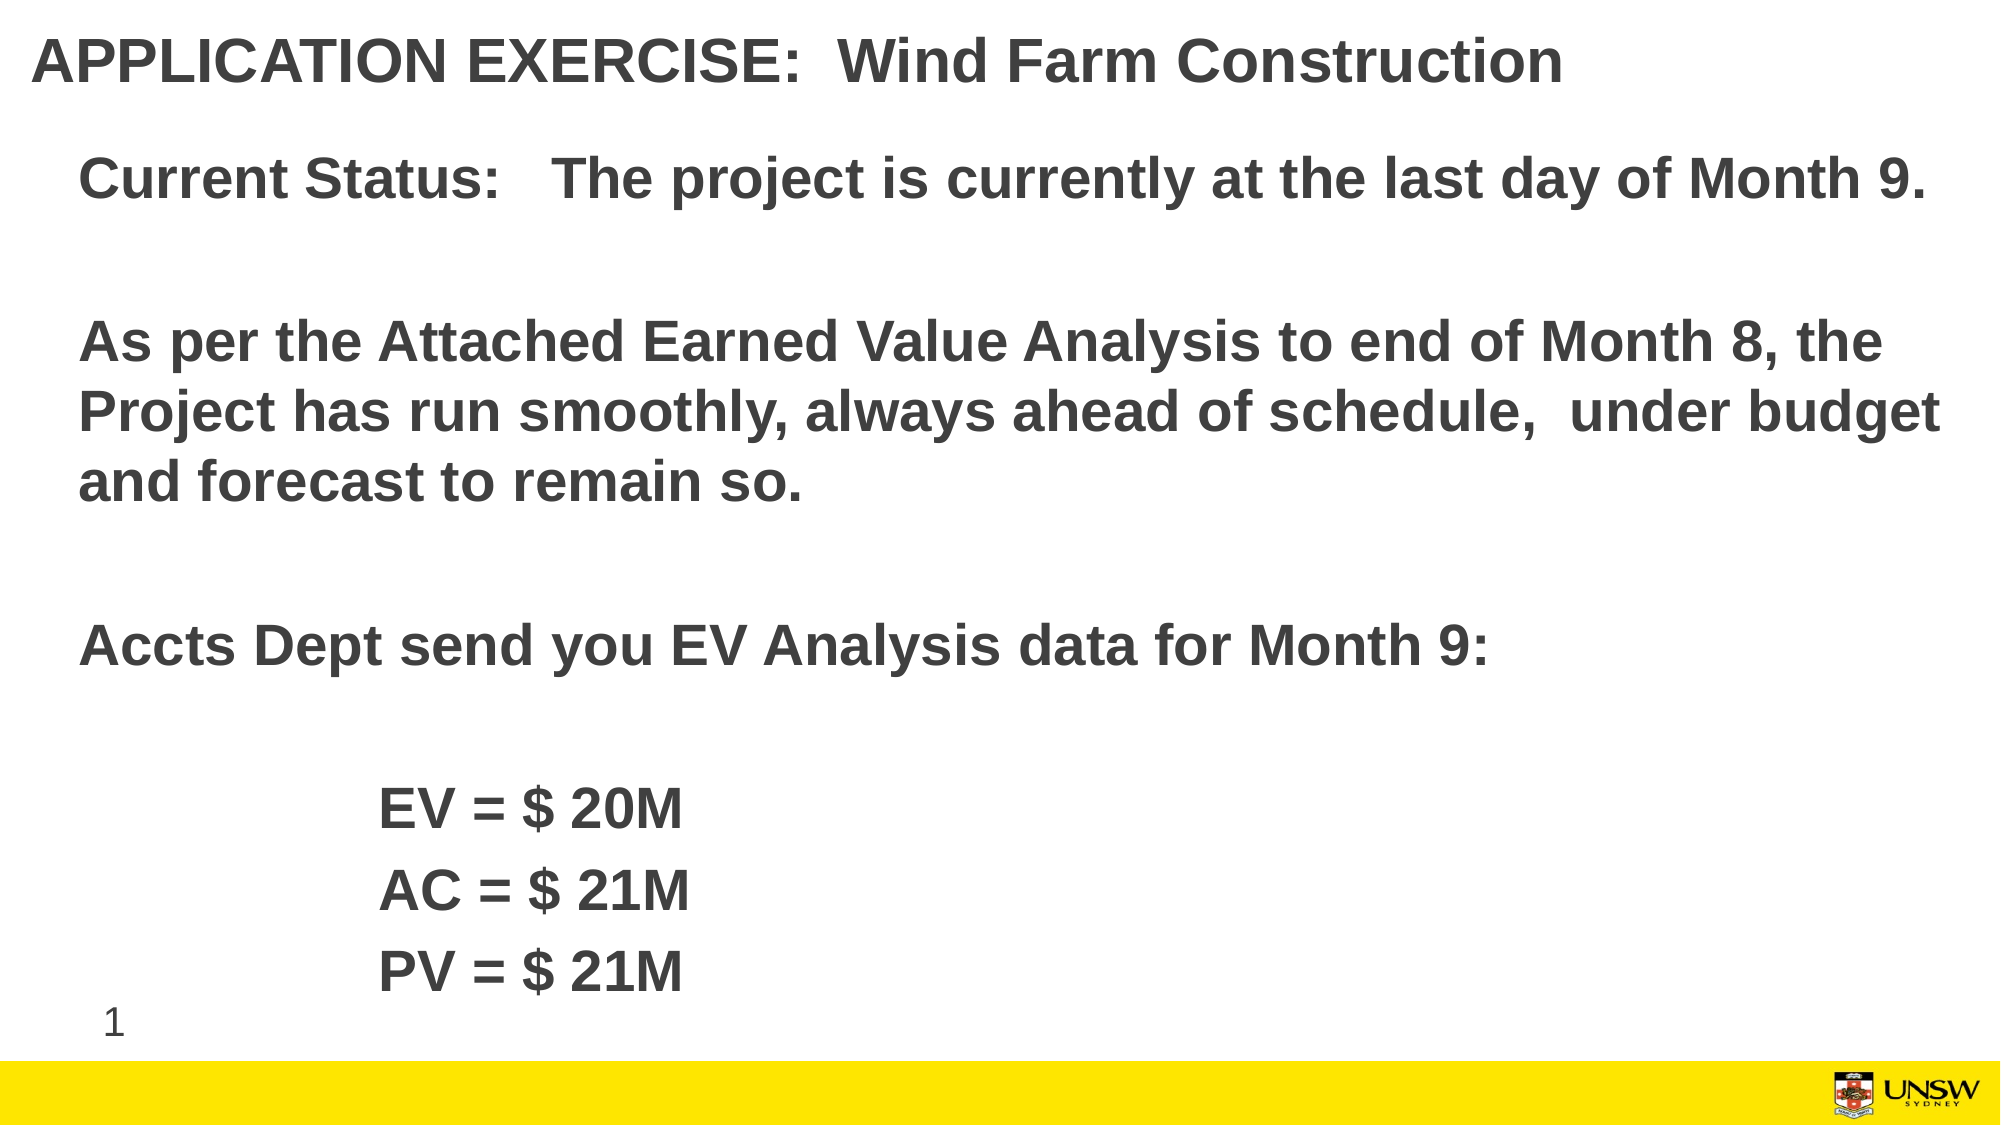

# APPLICATION EXERCISE:  Wind Farm Construction
Current Status:   The project is currently at the last day of Month 9.

As per the Attached Earned Value Analysis to end of Month 8, the Project has run smoothly, always ahead of schedule,  under budget and forecast to remain so.

Accts Dept send you EV Analysis data for Month 9:

		EV = $ 20M
		AC = $ 21M
		PV = $ 21M
1